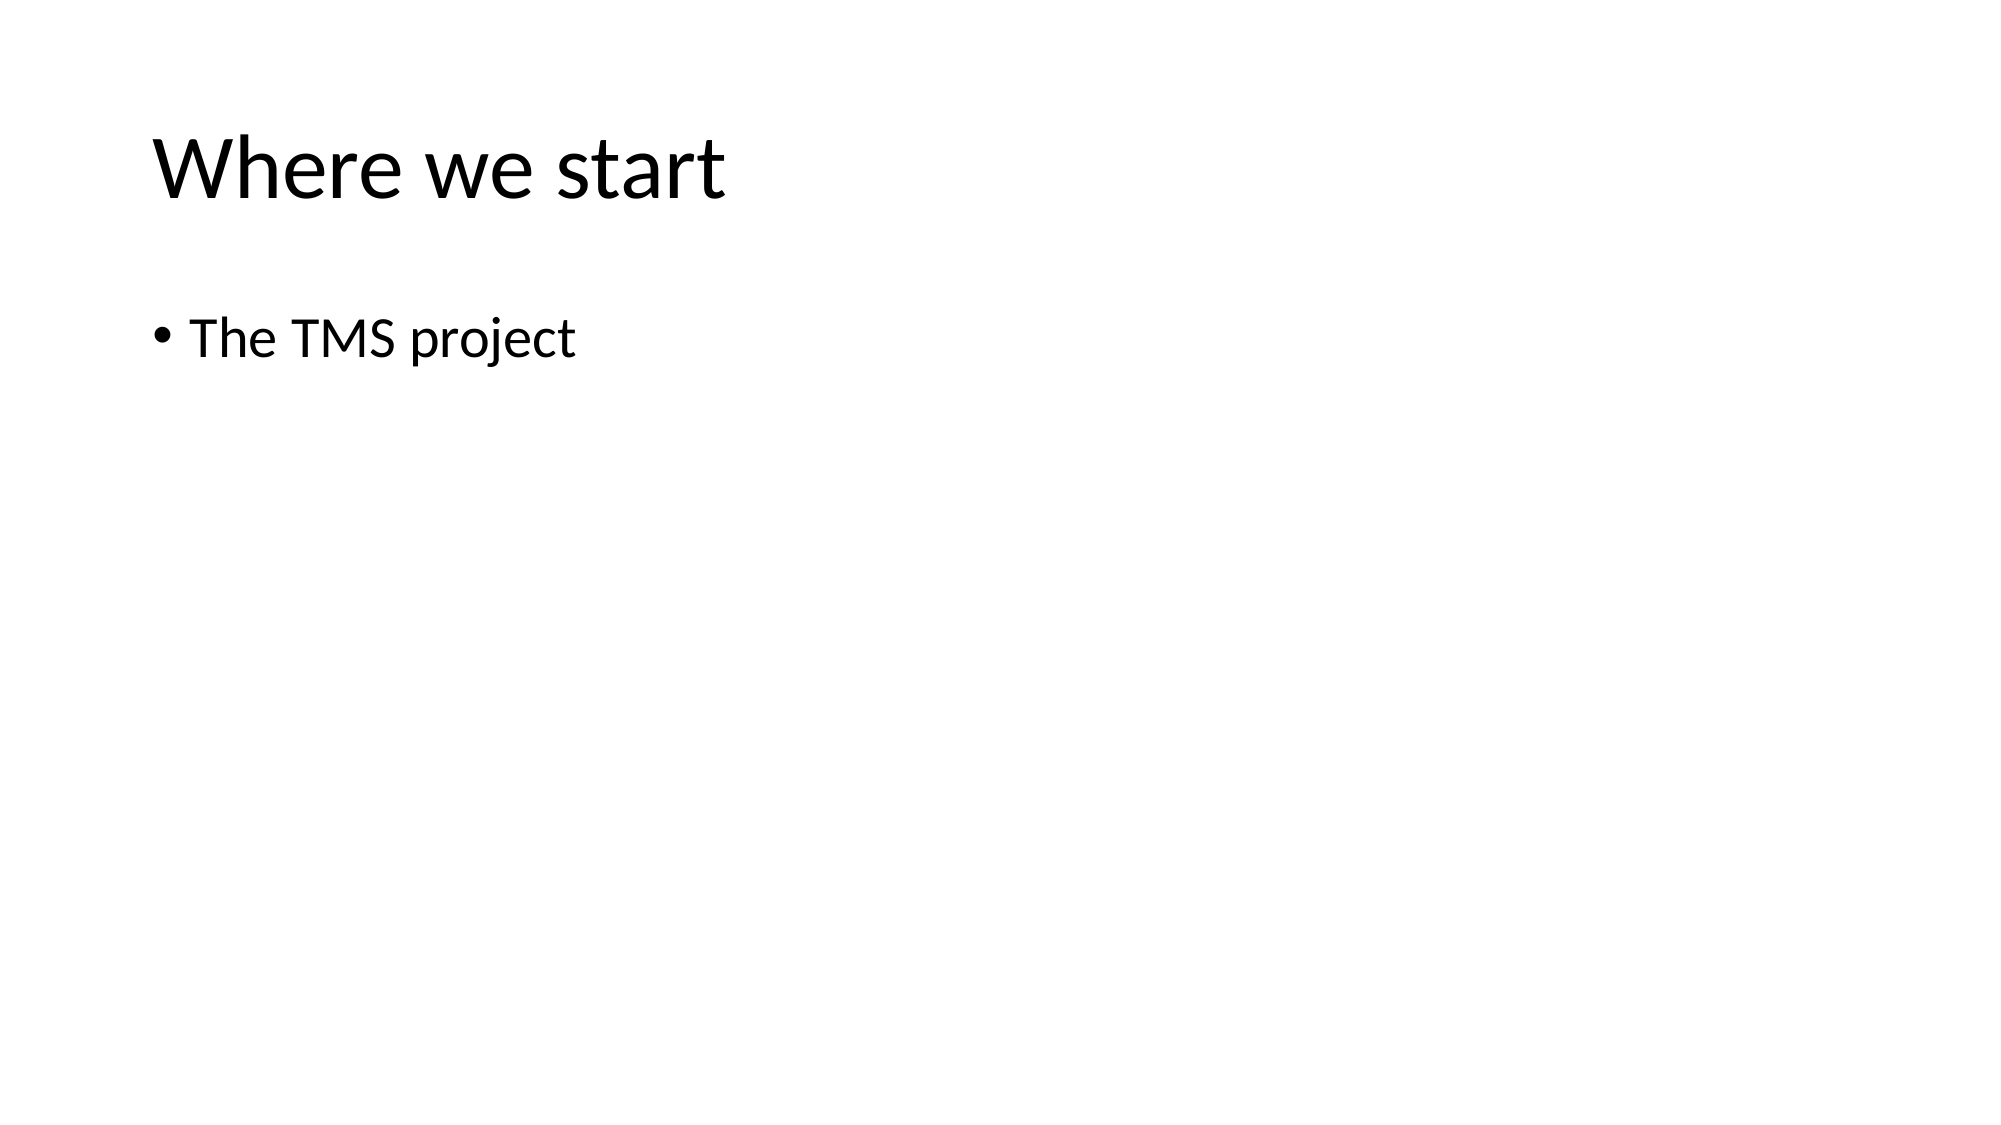

# Where we start
The TMS project